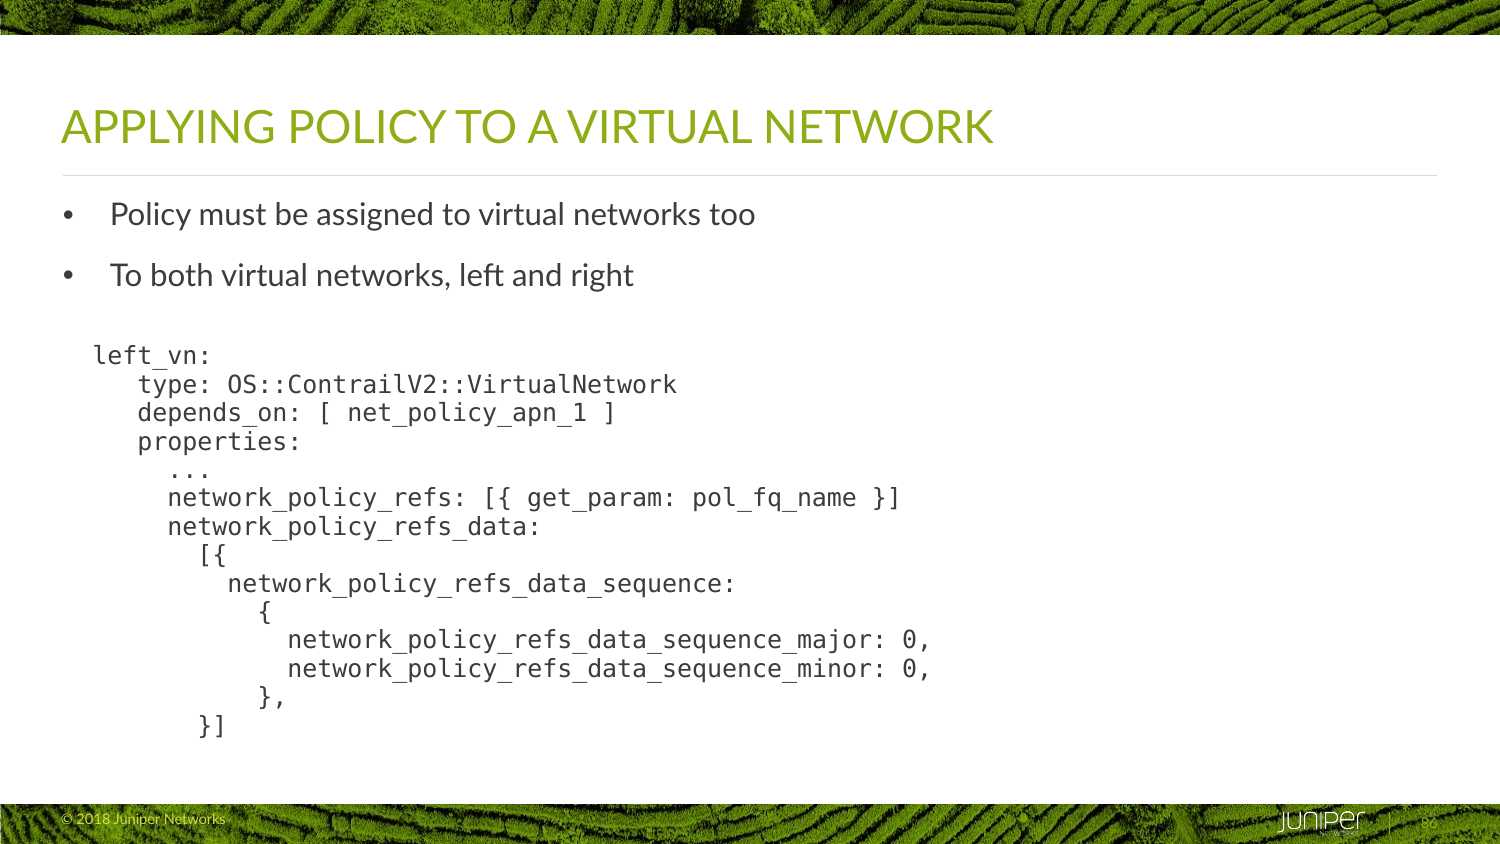

# Applying policy to a virtual network
Policy must be assigned to virtual networks too
To both virtual networks, left and right
 left_vn:
    type: OS::ContrailV2::VirtualNetwork
    depends_on: [ net_policy_apn_1 ]
    properties:
      ...
      network_policy_refs: [{ get_param: pol_fq_name }]
      network_policy_refs_data:
        [{
          network_policy_refs_data_sequence:
            {
              network_policy_refs_data_sequence_major: 0,
              network_policy_refs_data_sequence_minor: 0,
            },
        }]
86